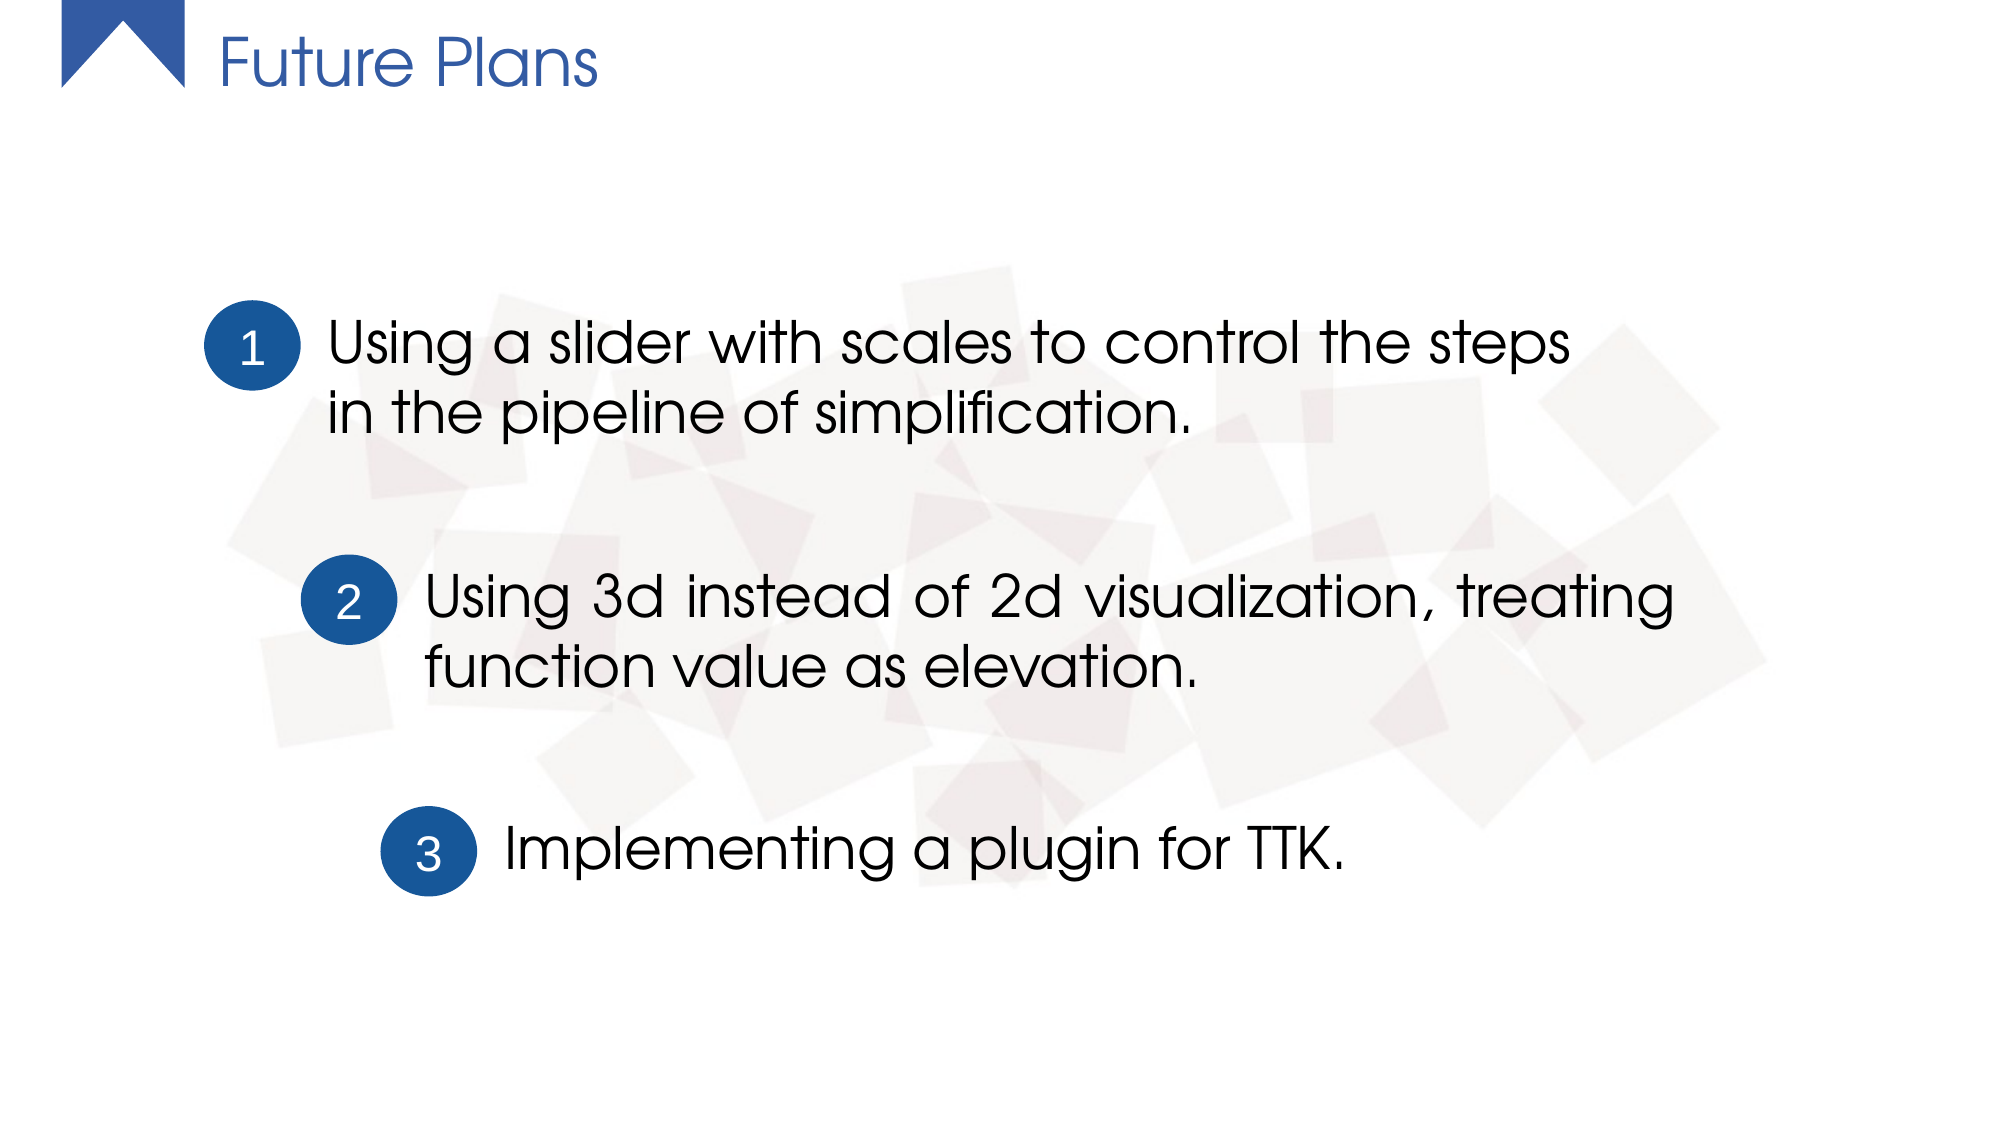

Future Plans
Using a slider with scales to control the steps in the pipeline of simplification.
1
Using 3d instead of 2d visualization, treating function value as elevation.
2
Implementing a plugin for TTK.
3